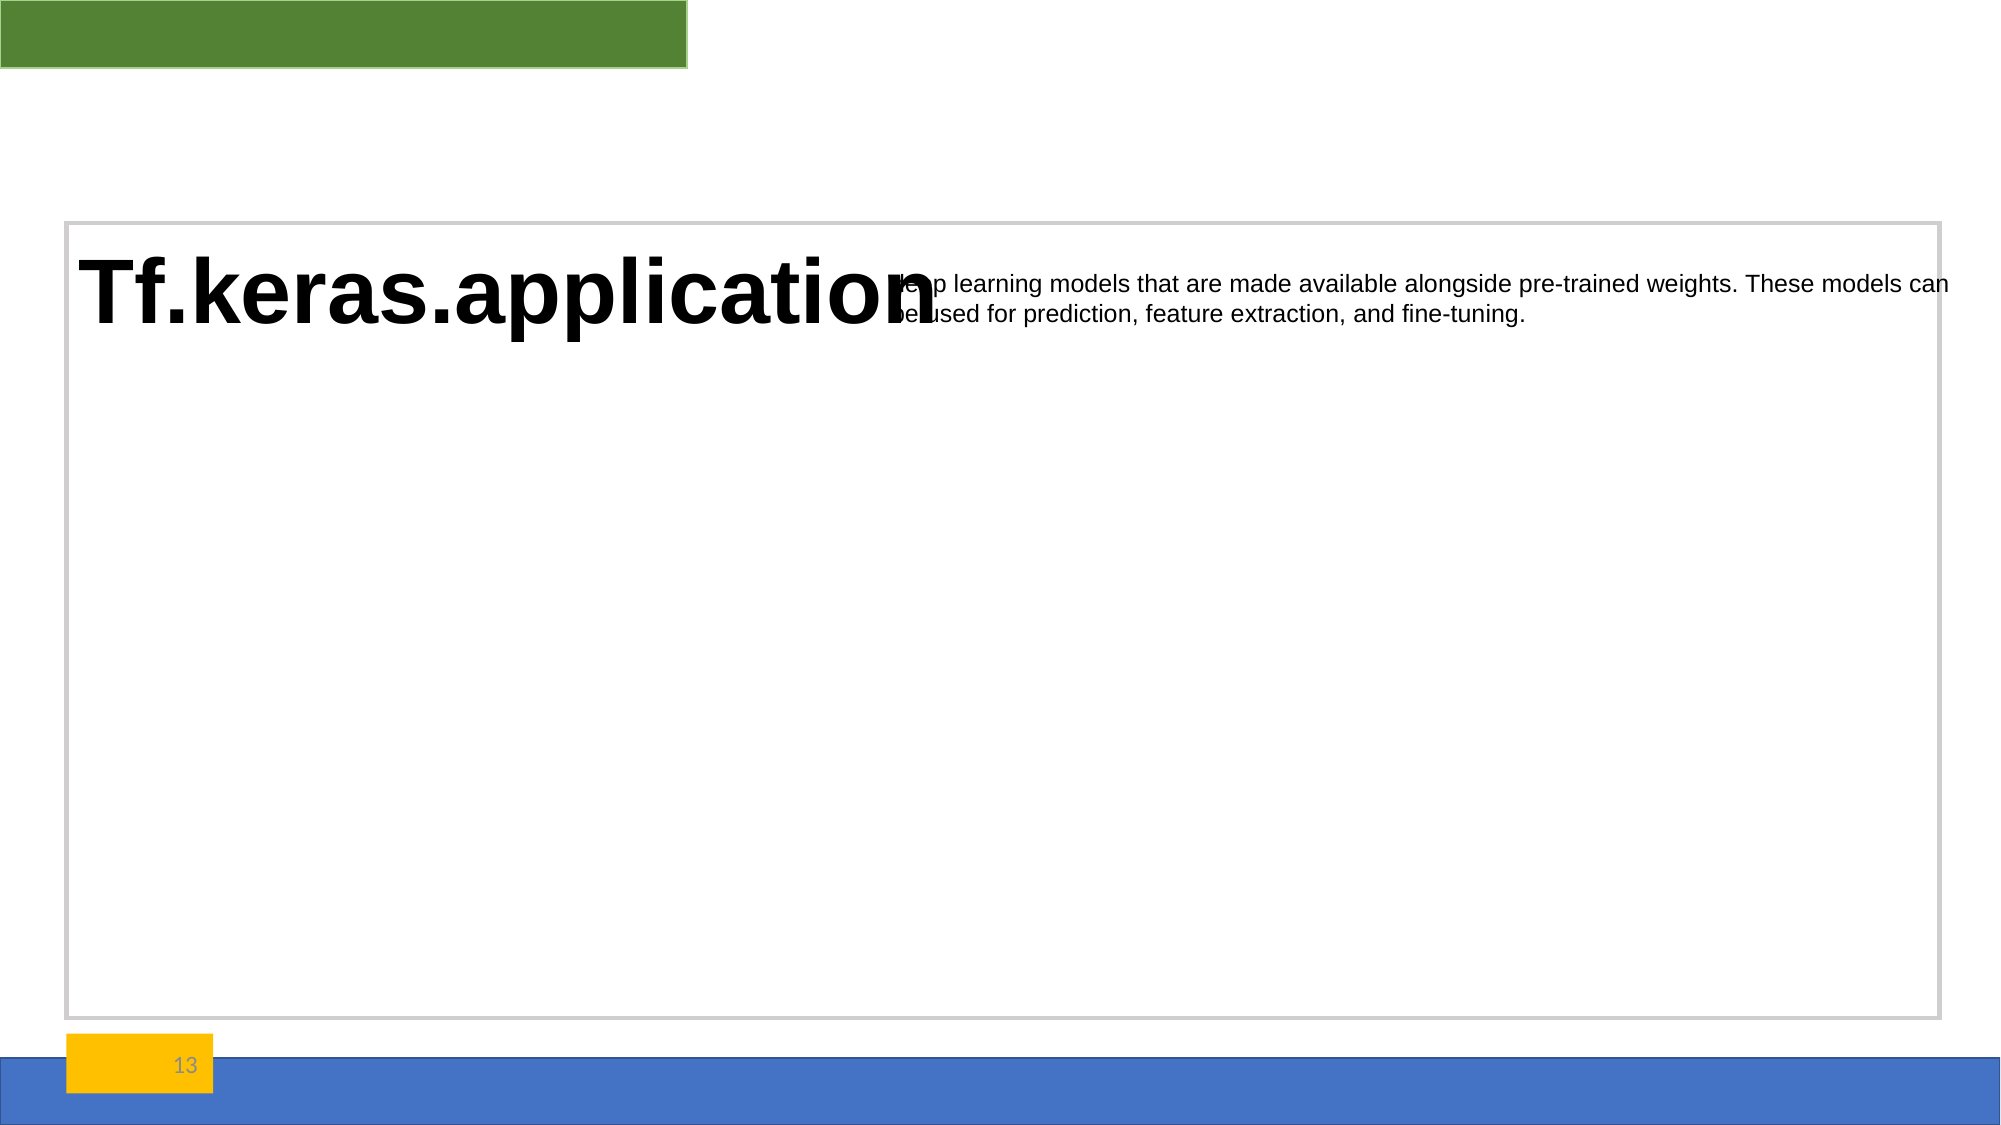

# Tf.keras.application
deep learning models that are made available alongside pre-trained weights. These models can be used for prediction, feature extraction, and fine-tuning.

13